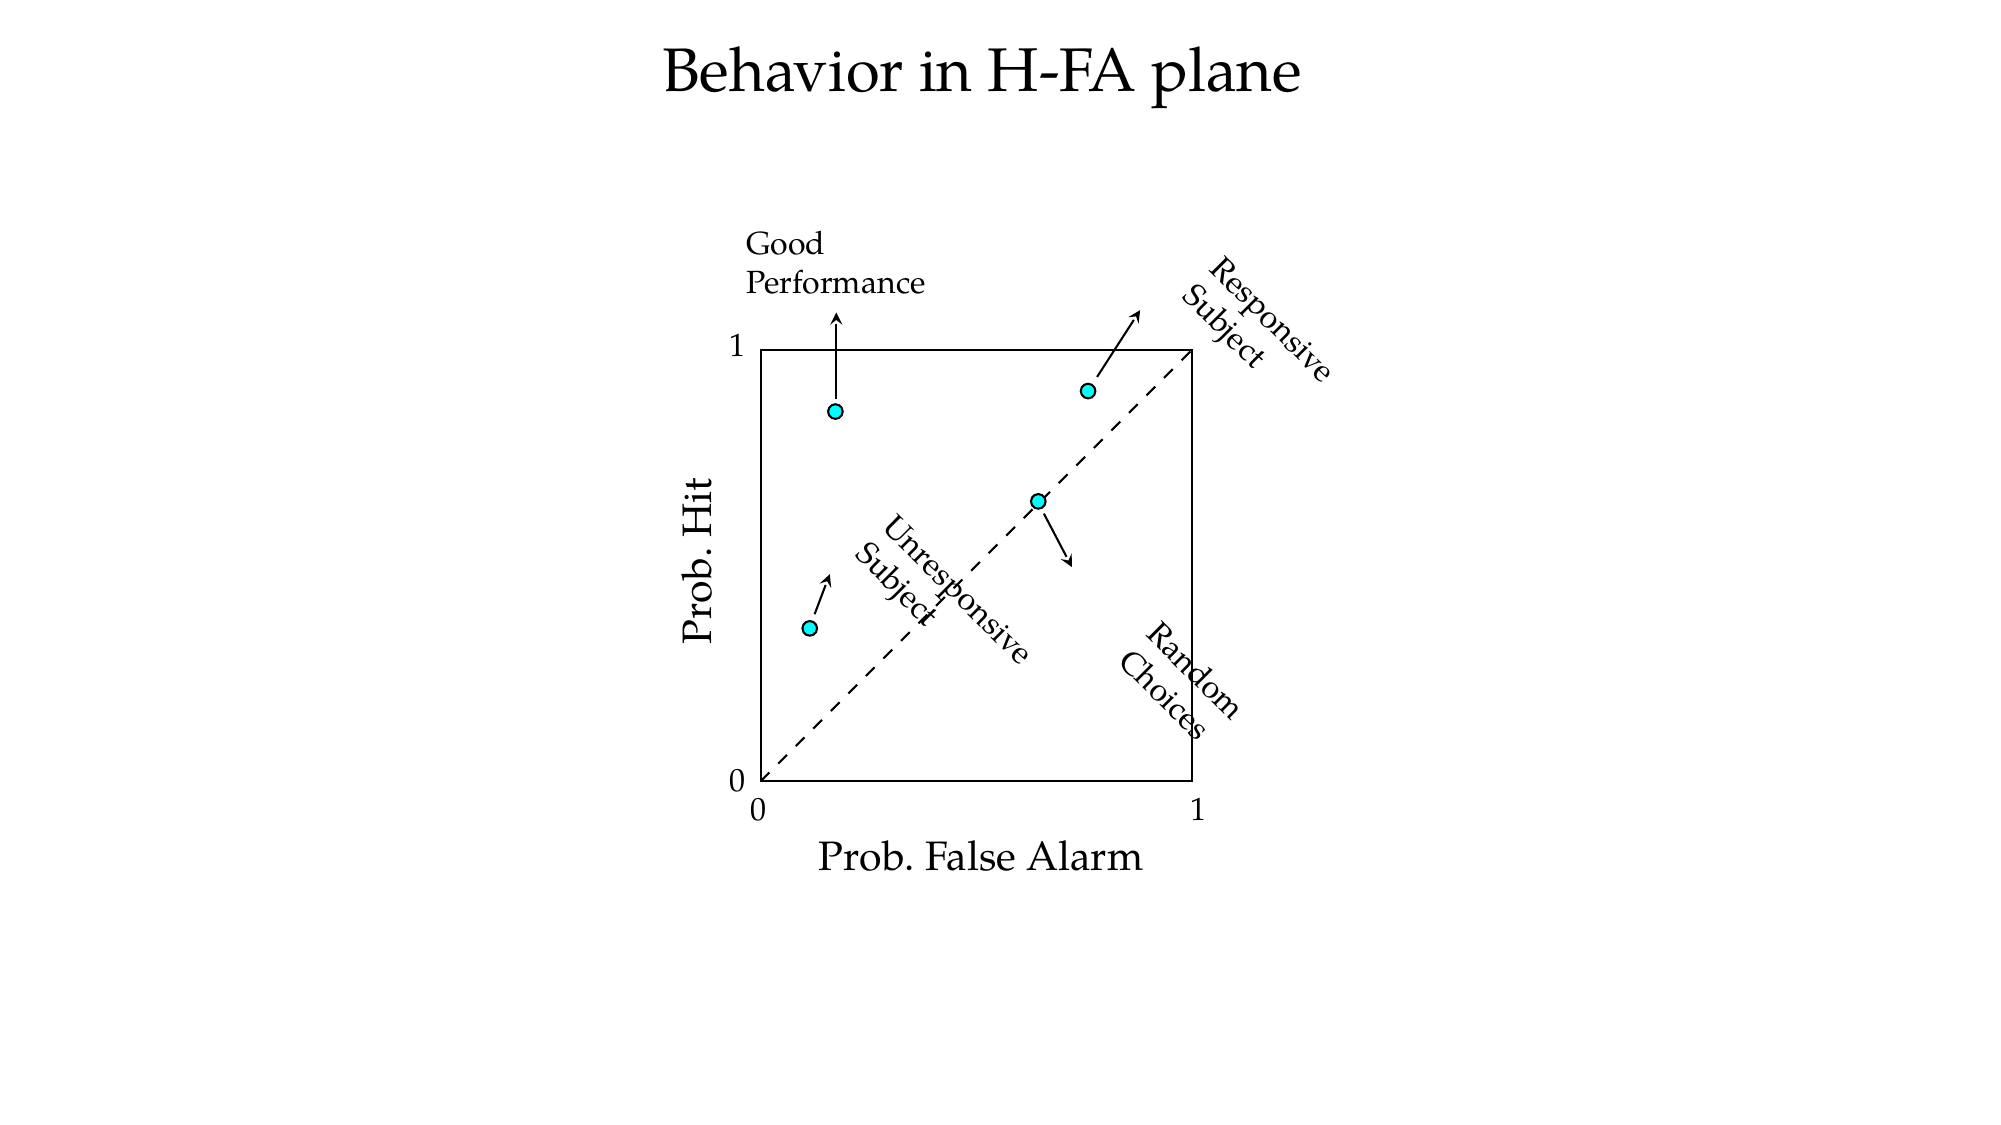

Behavior in H-FA plane
Good
Performance

Responsive
Subject

1

Random
Choices
Prob. Hit
Unresponsive
Subject

0
0
1
Prob. False Alarm